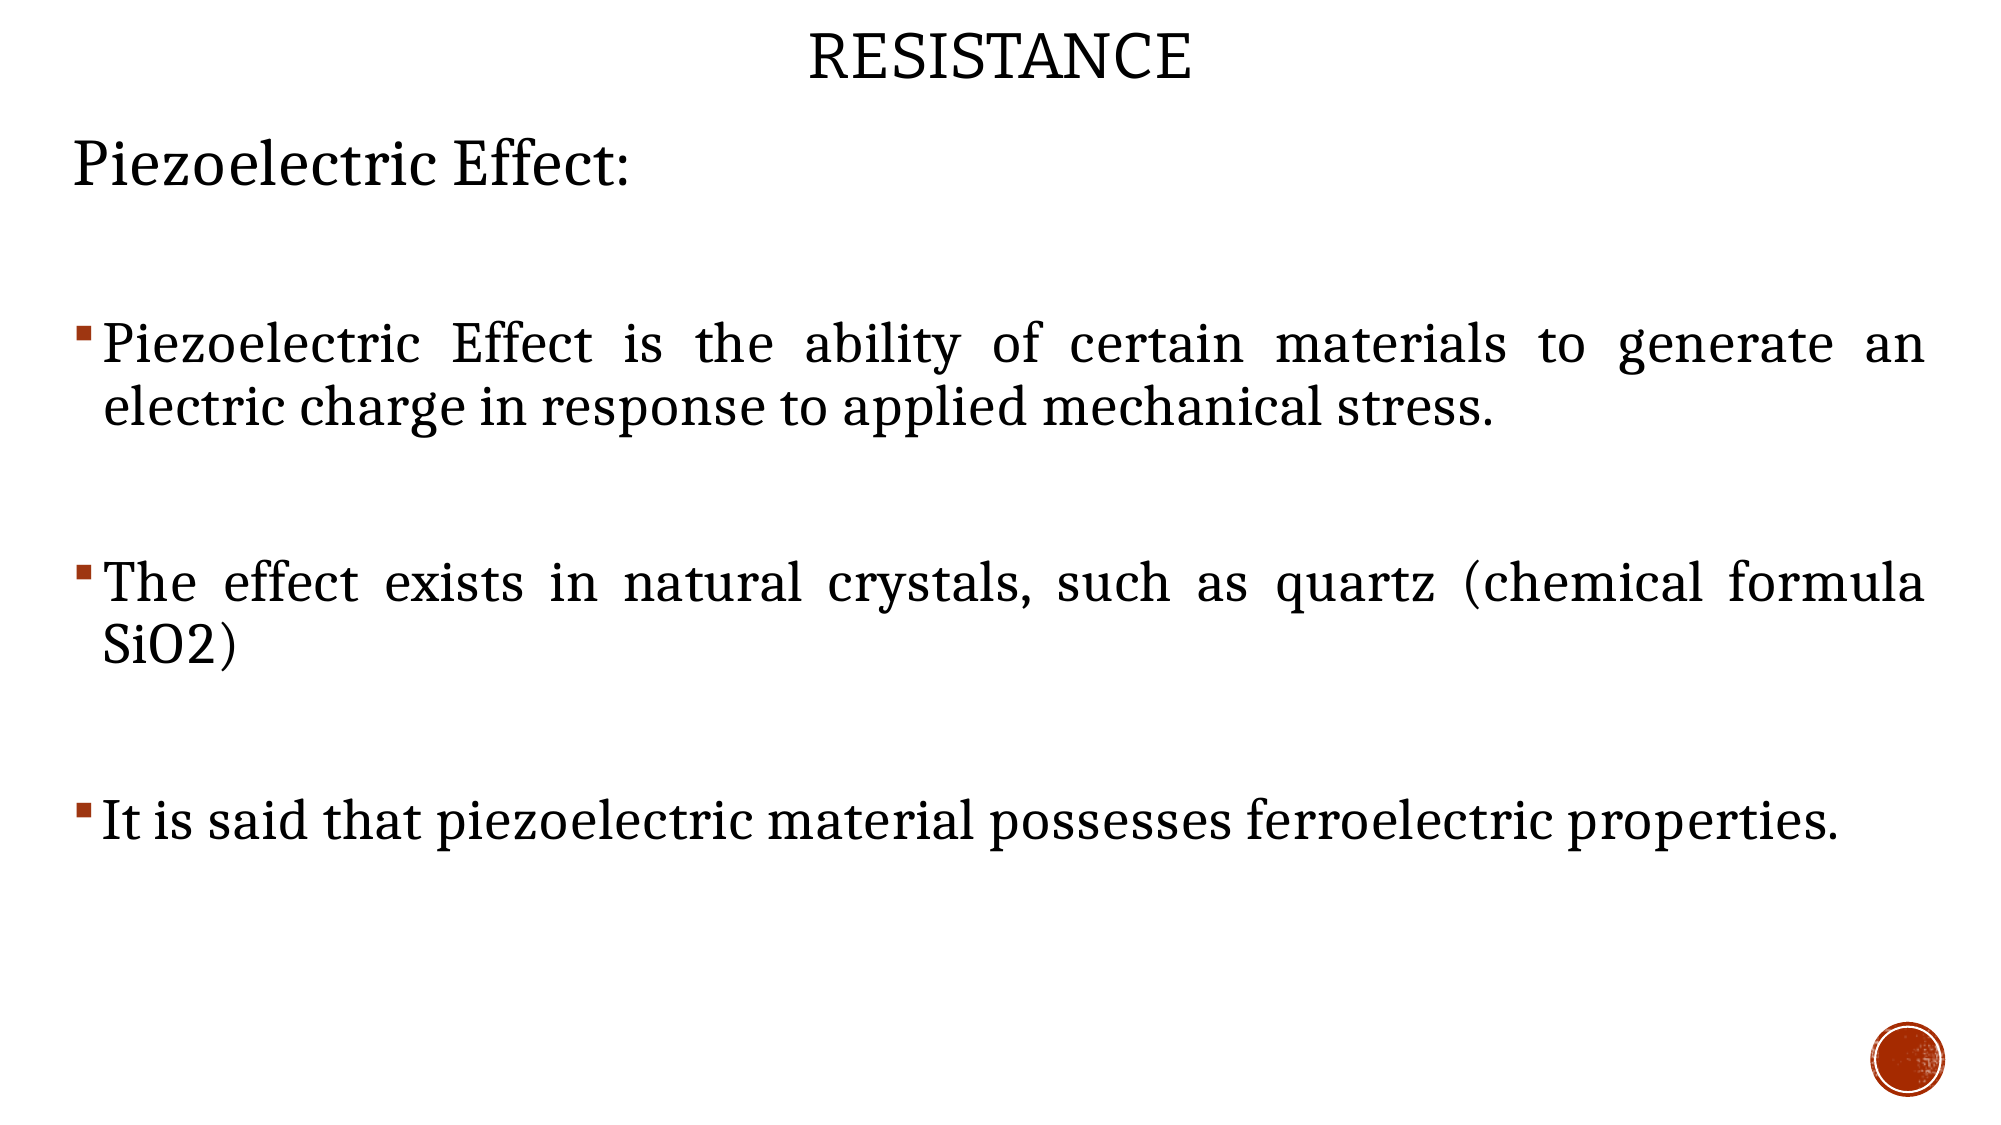

# Resistance
Piezoelectric Effect:

Piezoelectric Effect is the ability of certain materials to generate an electric charge in response to applied mechanical stress.

The effect exists in natural crystals, such as quartz (chemical formula SiO2)

It is said that piezoelectric material possesses ferroelectric properties.